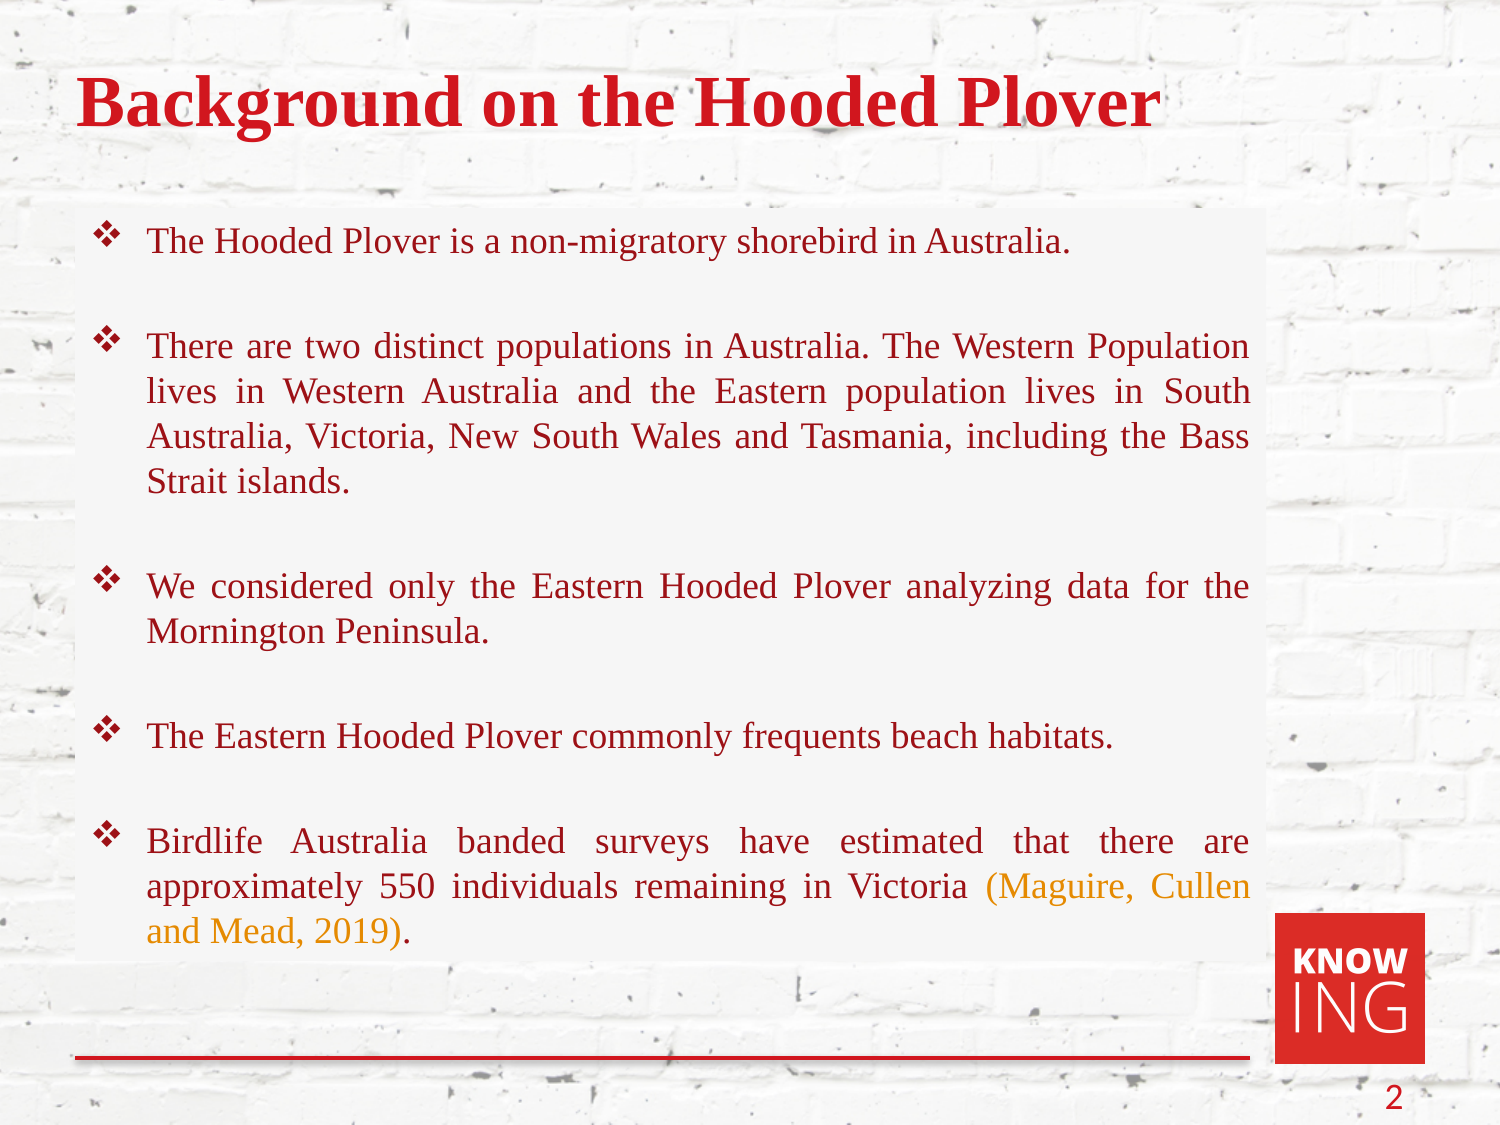

# Background on the Hooded Plover
The Hooded Plover is a non-migratory shorebird in Australia.

There are two distinct populations in Australia. The Western Population lives in Western Australia and the Eastern population lives in South Australia, Victoria, New South Wales and Tasmania, including the Bass Strait islands.

We considered only the Eastern Hooded Plover analyzing data for the Mornington Peninsula.

The Eastern Hooded Plover commonly frequents beach habitats.

Birdlife Australia banded surveys have estimated that there are approximately 550 individuals remaining in Victoria (Maguire, Cullen and Mead, 2019).
2